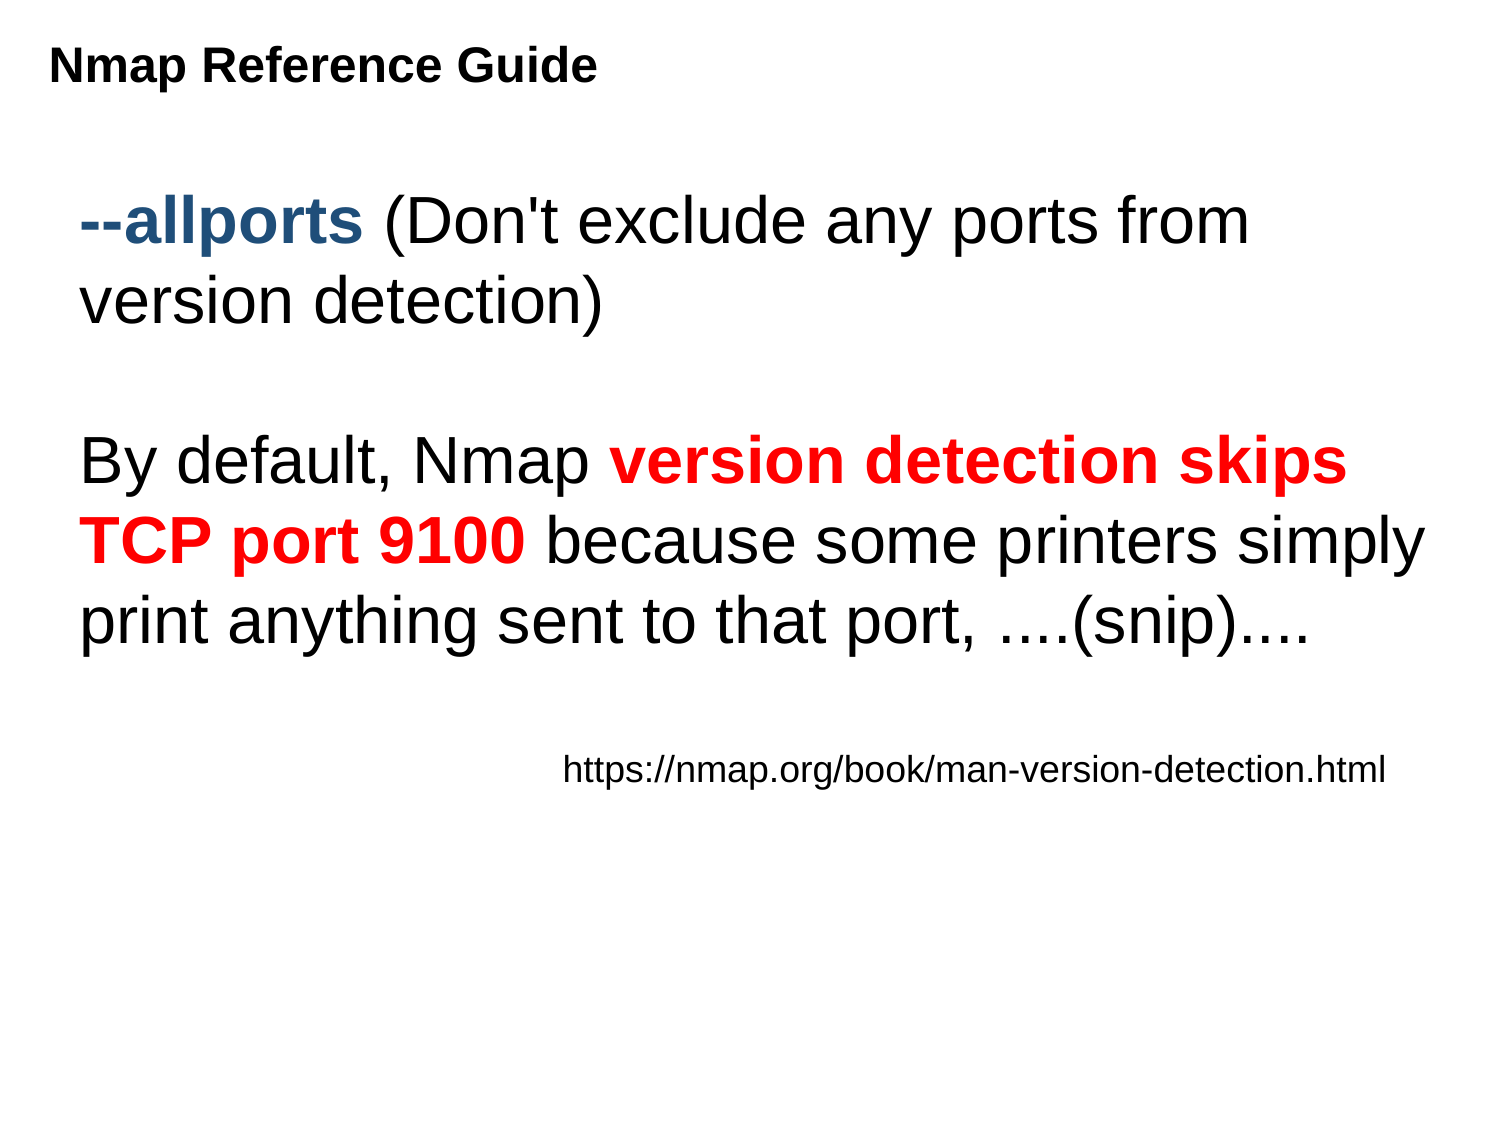

Nmap Reference Guide
--allports (Don't exclude any ports from version detection)

By default, Nmap version detection skips TCP port 9100 because some printers simply print anything sent to that port, ....(snip)....
https://nmap.org/book/man-version-detection.html